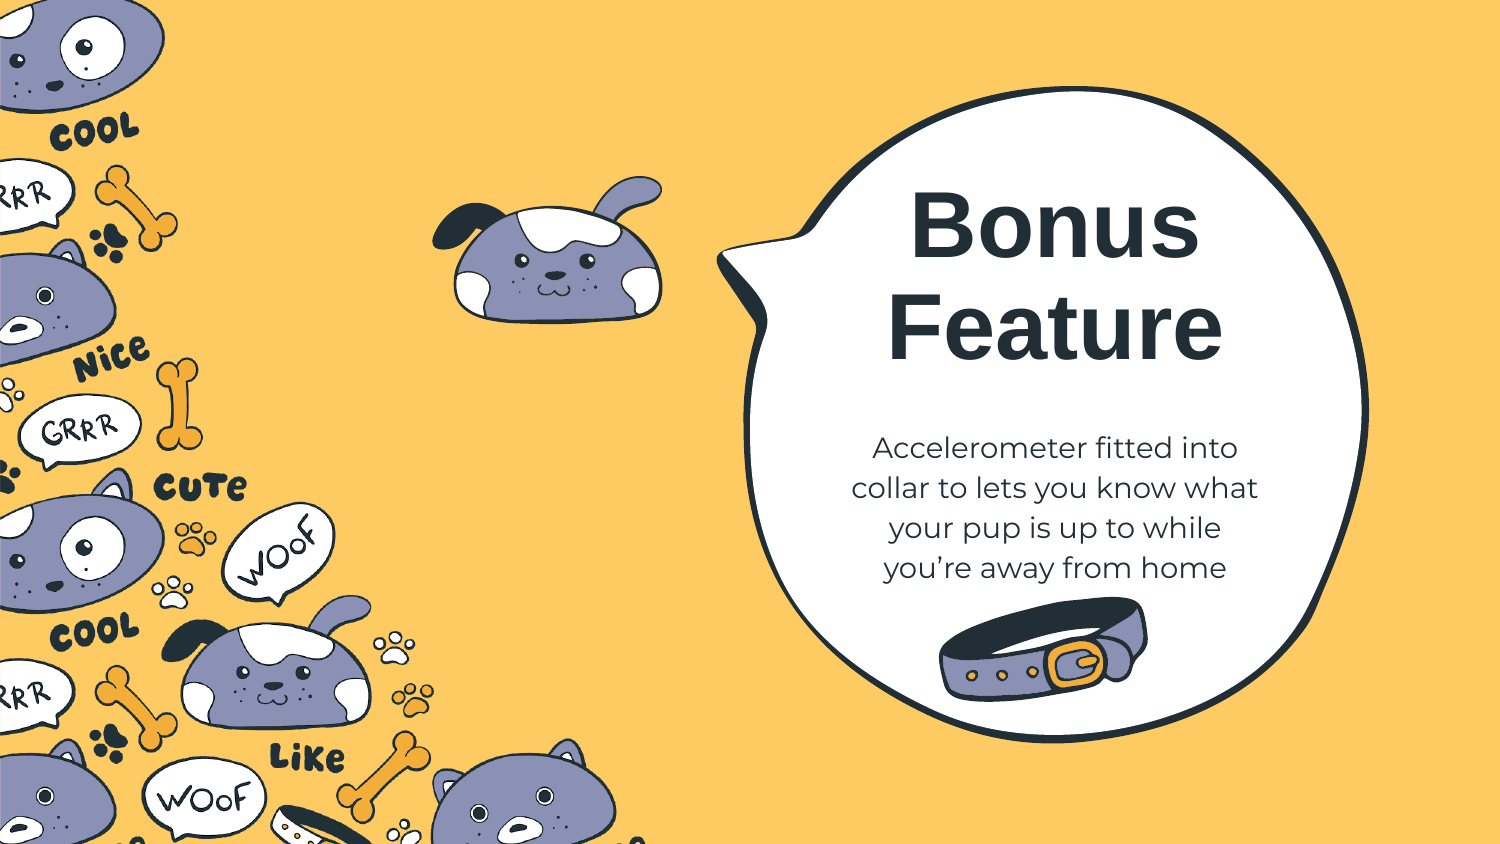

# Bonus Feature

Accelerometer fitted into collar to lets you know what your pup is up to while you’re away from home